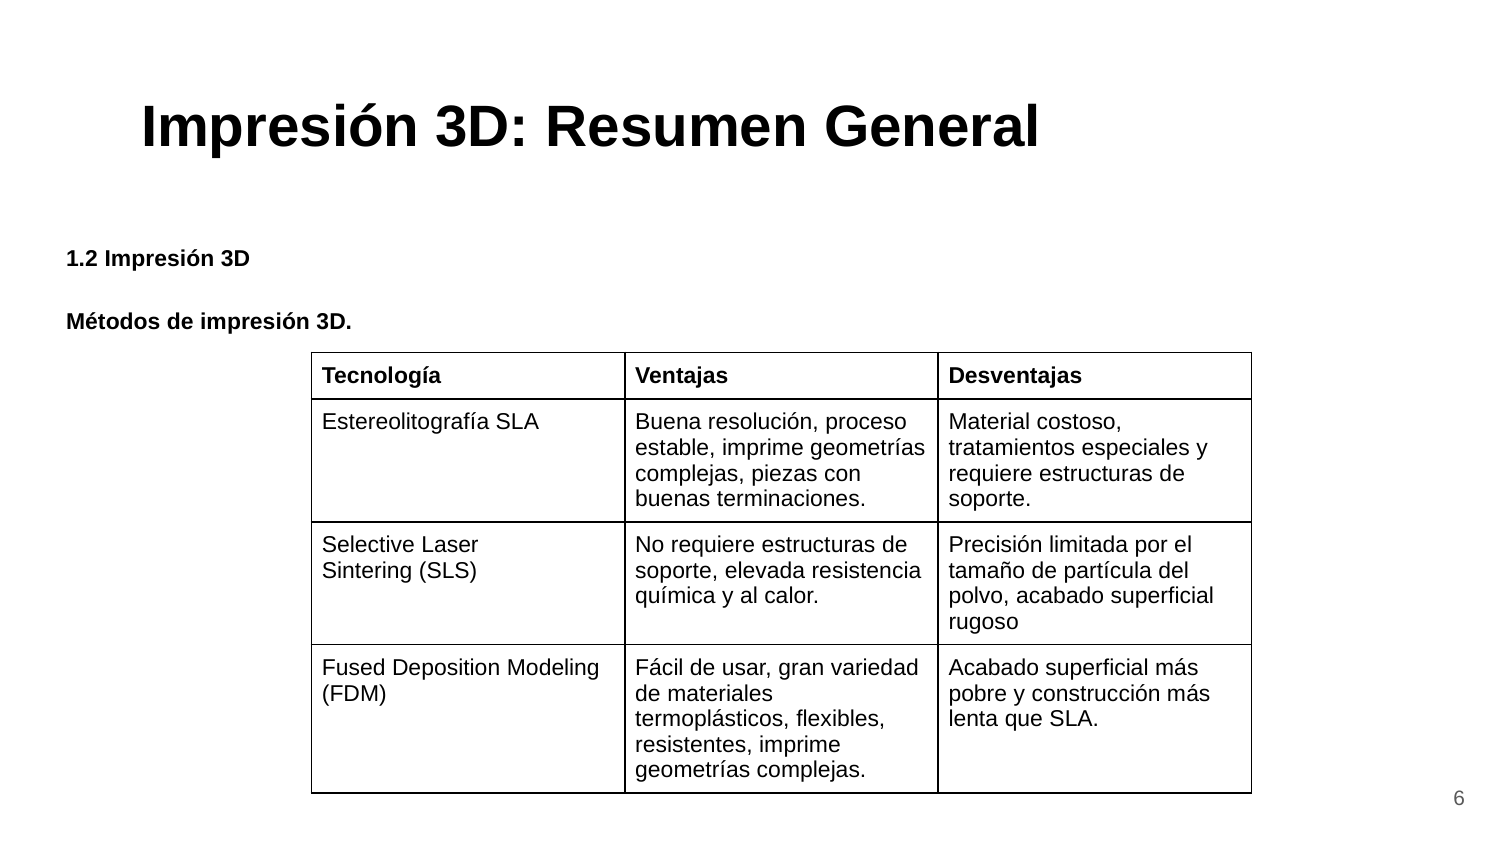

# Impresión 3D: Resumen General

1.2 Impresión 3D

Métodos de impresión 3D.

| Tecnología | Ventajas | Desventajas |
| --- | --- | --- |
| Estereolitografía SLA | Buena resolución, proceso estable, imprime geometrías complejas, piezas con buenas terminaciones. | Material costoso, tratamientos especiales y requiere estructuras de soporte. |
| Selective Laser Sintering (SLS) | No requiere estructuras de soporte, elevada resistencia química y al calor. | Precisión limitada por el tamaño de partícula del polvo, acabado superficial rugoso |
| Fused Deposition Modeling (FDM) | Fácil de usar, gran variedad de materiales termoplásticos, flexibles, resistentes, imprime geometrías complejas. | Acabado superficial más pobre y construcción más lenta que SLA. |
6